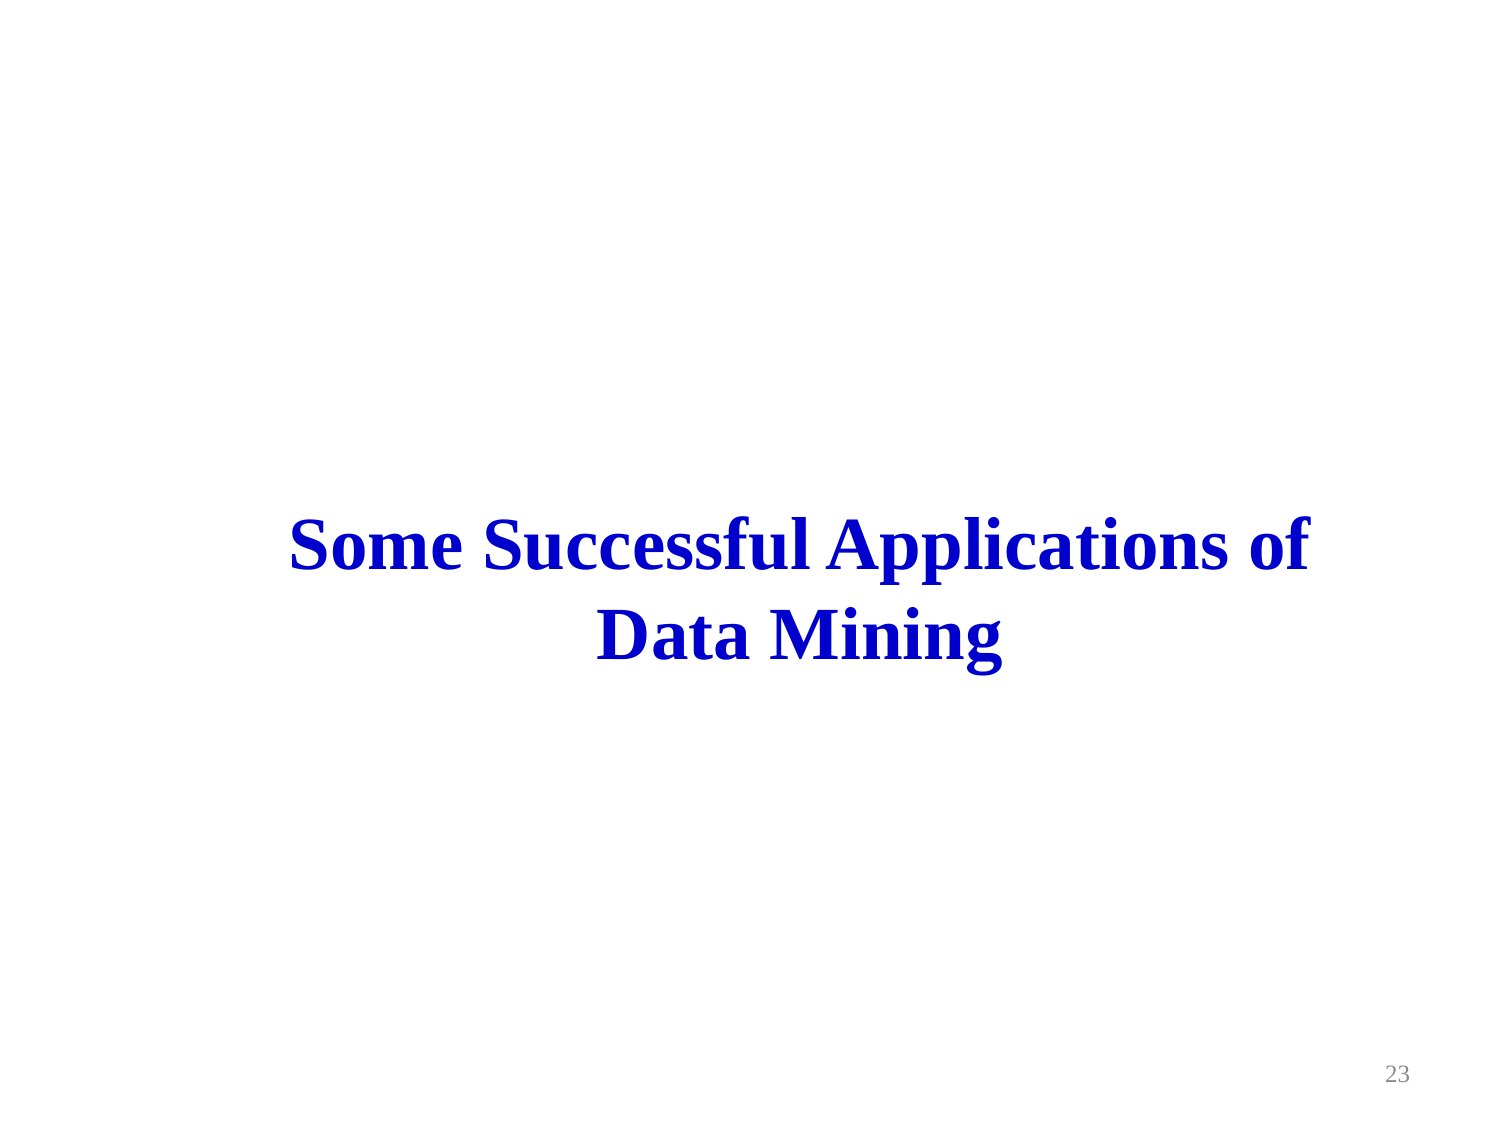

Some Successful Applications of Data Mining
23